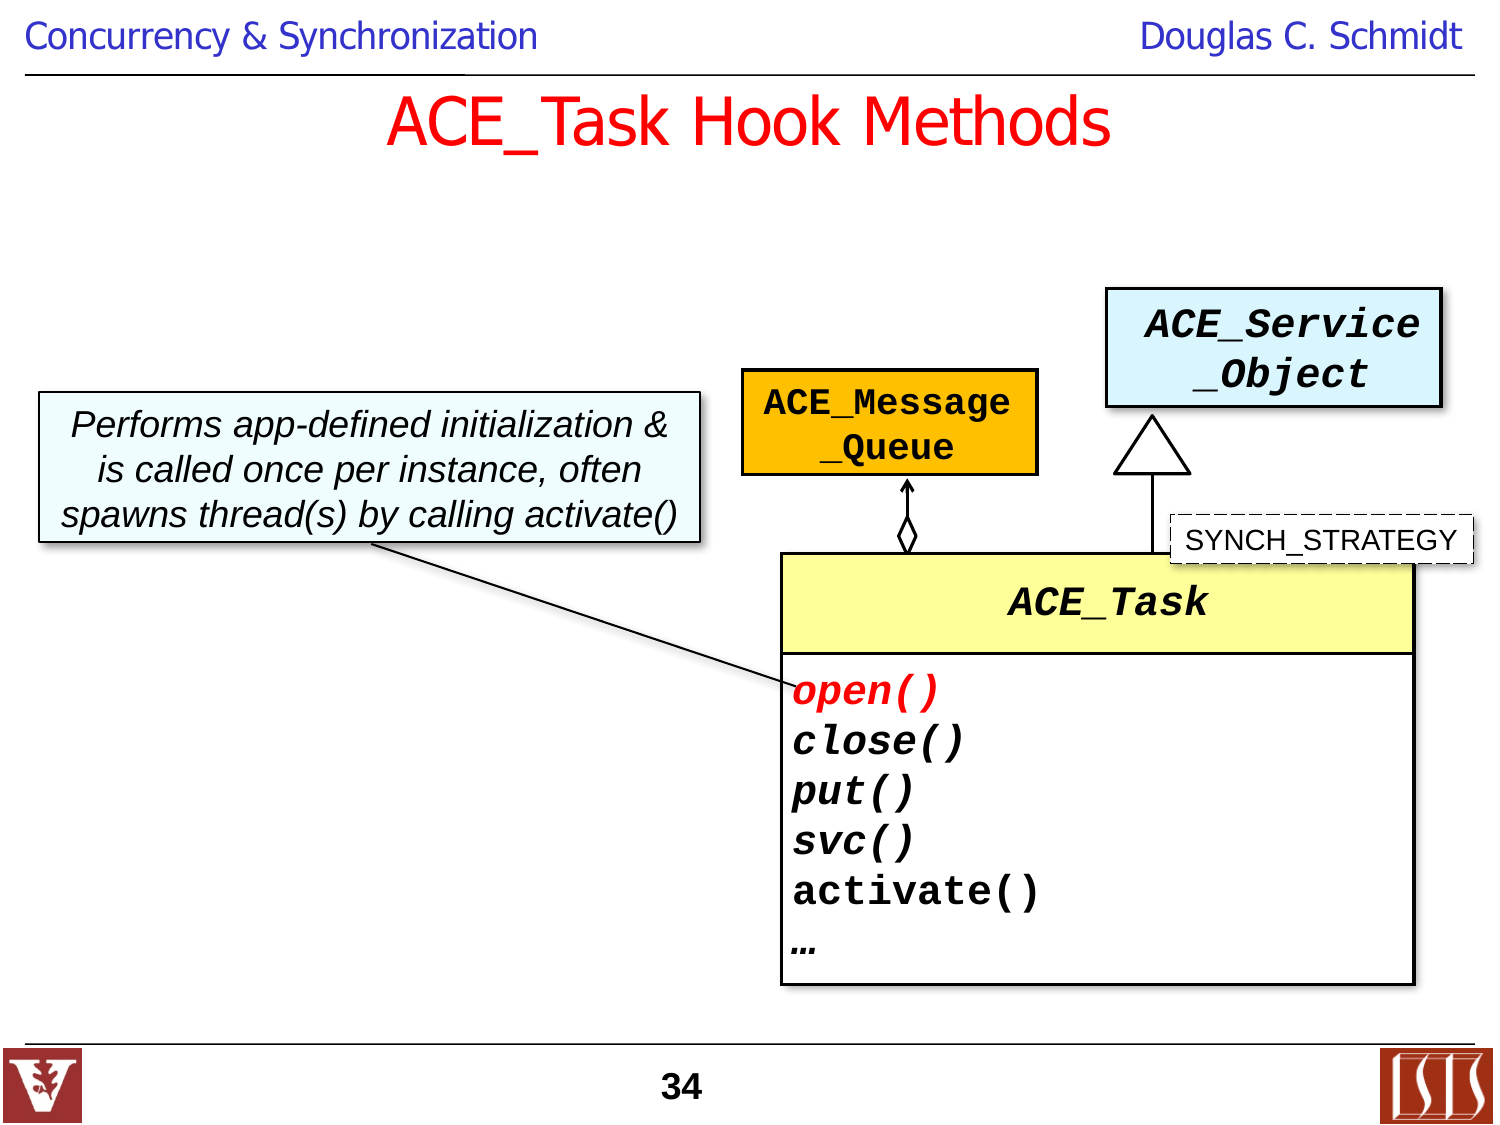

# ACE_Task Hook Methods
ACE_Service_Object

ACE_Message
_Queue

Performs app-defined initialization & is called once per instance, often spawns thread(s) by calling activate()

SYNCH_STRATEGY

ACE_Task

open()
close()
put()
svc()
activate()
…